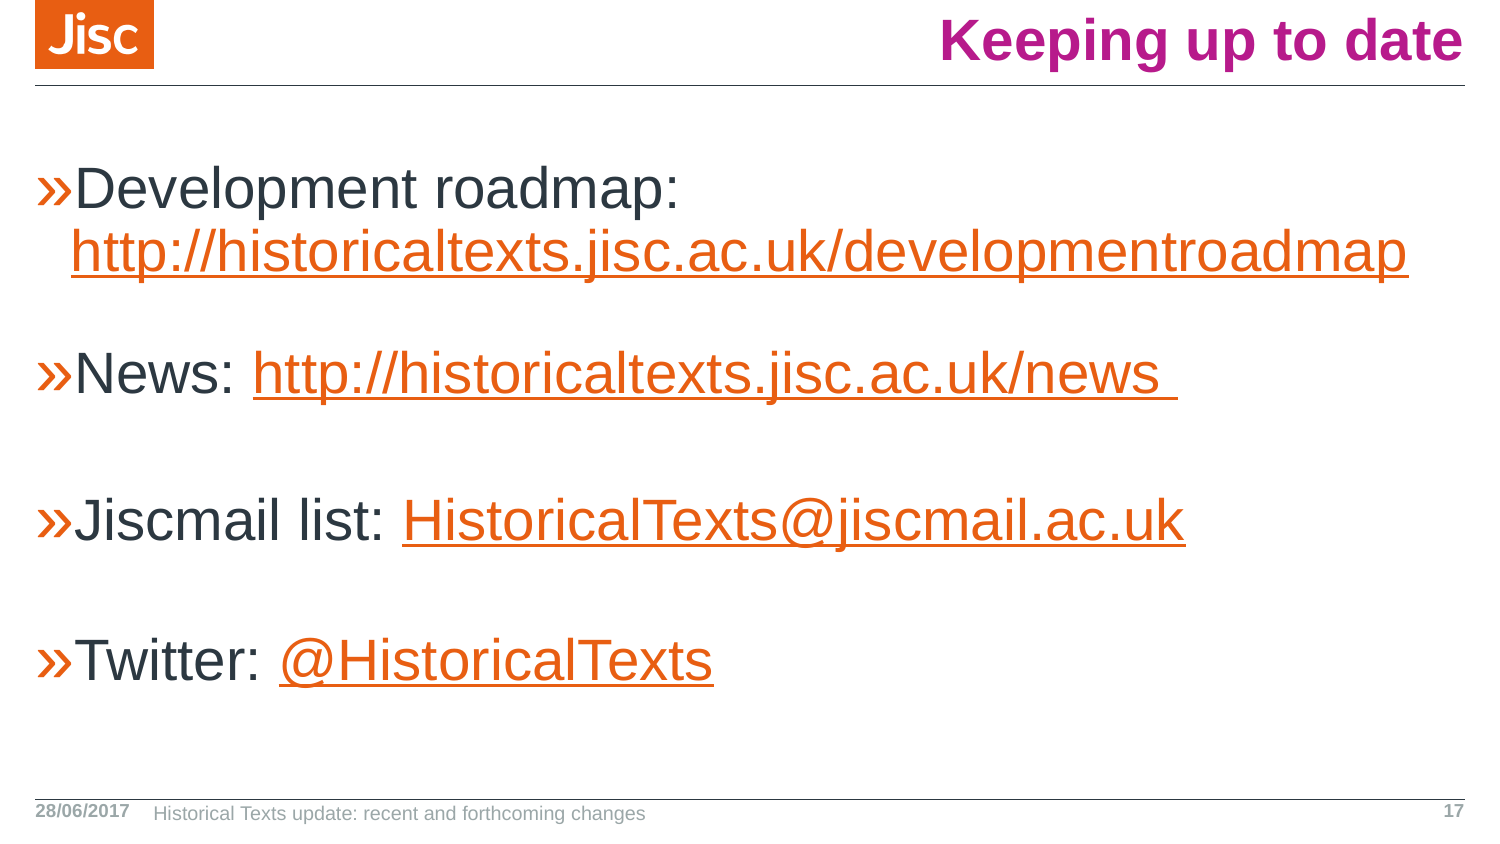

# Keeping up to date
Development roadmap: http://historicaltexts.jisc.ac.uk/developmentroadmap
News: http://historicaltexts.jisc.ac.uk/news
Jiscmail list: HistoricalTexts@jiscmail.ac.uk
Twitter: @HistoricalTexts
28/06/2017
Historical Texts update: recent and forthcoming changes
17